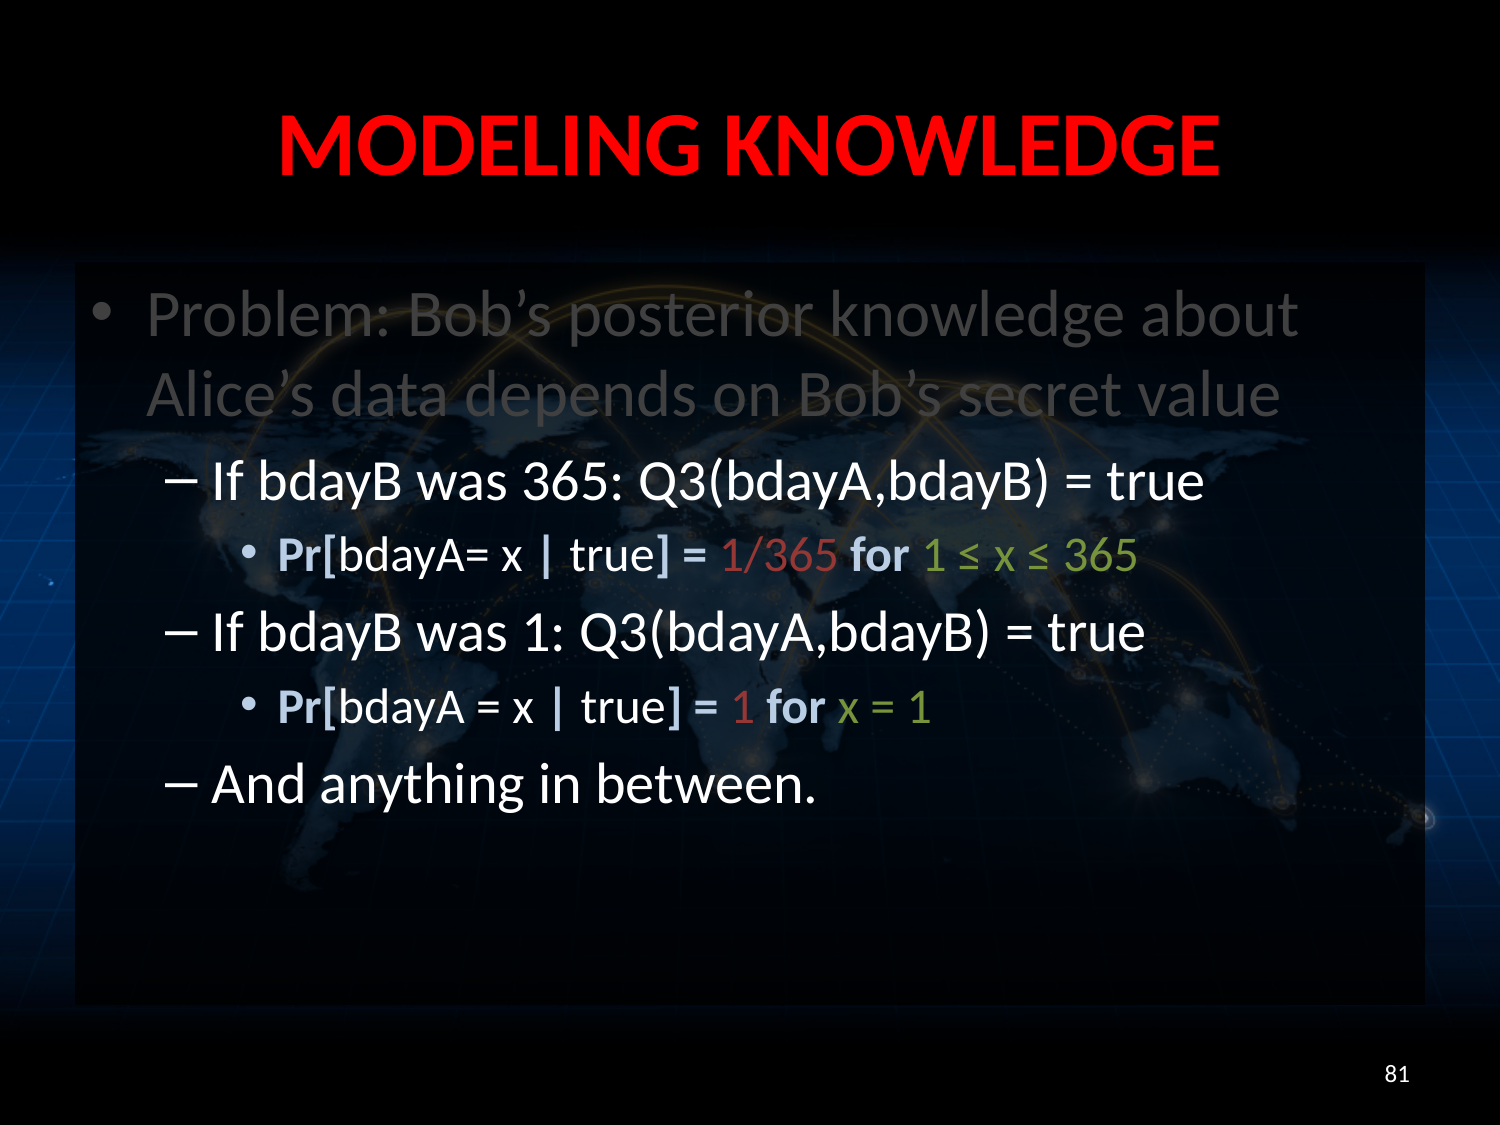

# Modeling knowledge
Problem: Bob’s posterior knowledge about Alice’s data depends on Bob’s secret value
If bdayB was 365: Q3(bdayA,bdayB) = true
Pr[bdayA= x | true] = 1/365 for 1 ≤ x ≤ 365
If bdayB was 1: Q3(bdayA,bdayB) = true
Pr[bdayA = x | true] = 1 for x = 1
And anything in between.
81